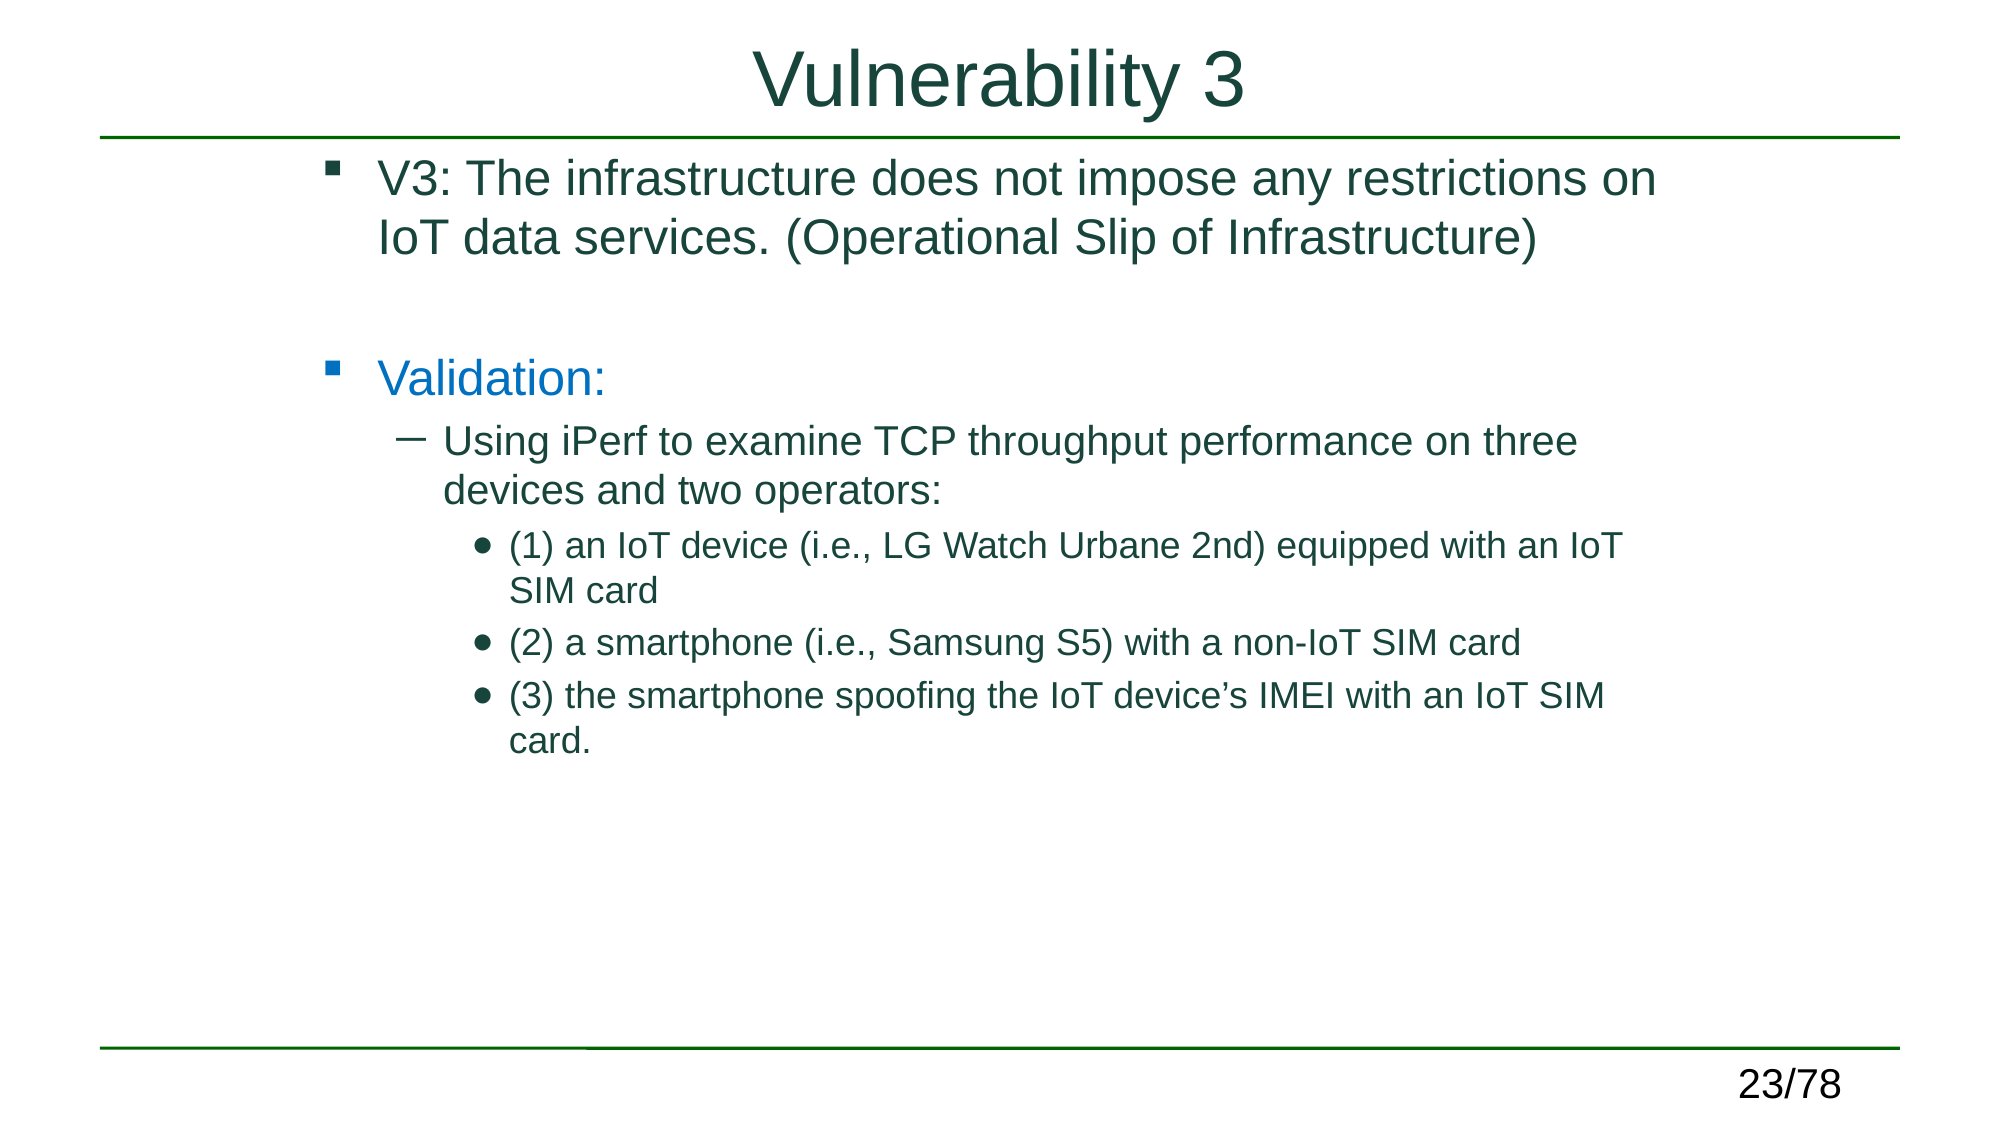

# Vulnerability 3
V3: The infrastructure does not impose any restrictions on IoT data services. (Operational Slip of Infrastructure)

Validation:
Using iPerf to examine TCP throughput performance on three devices and two operators:
(1) an IoT device (i.e., LG Watch Urbane 2nd) equipped with an IoT SIM card
(2) a smartphone (i.e., Samsung S5) with a non-IoT SIM card
(3) the smartphone spoofing the IoT device’s IMEI with an IoT SIM card.